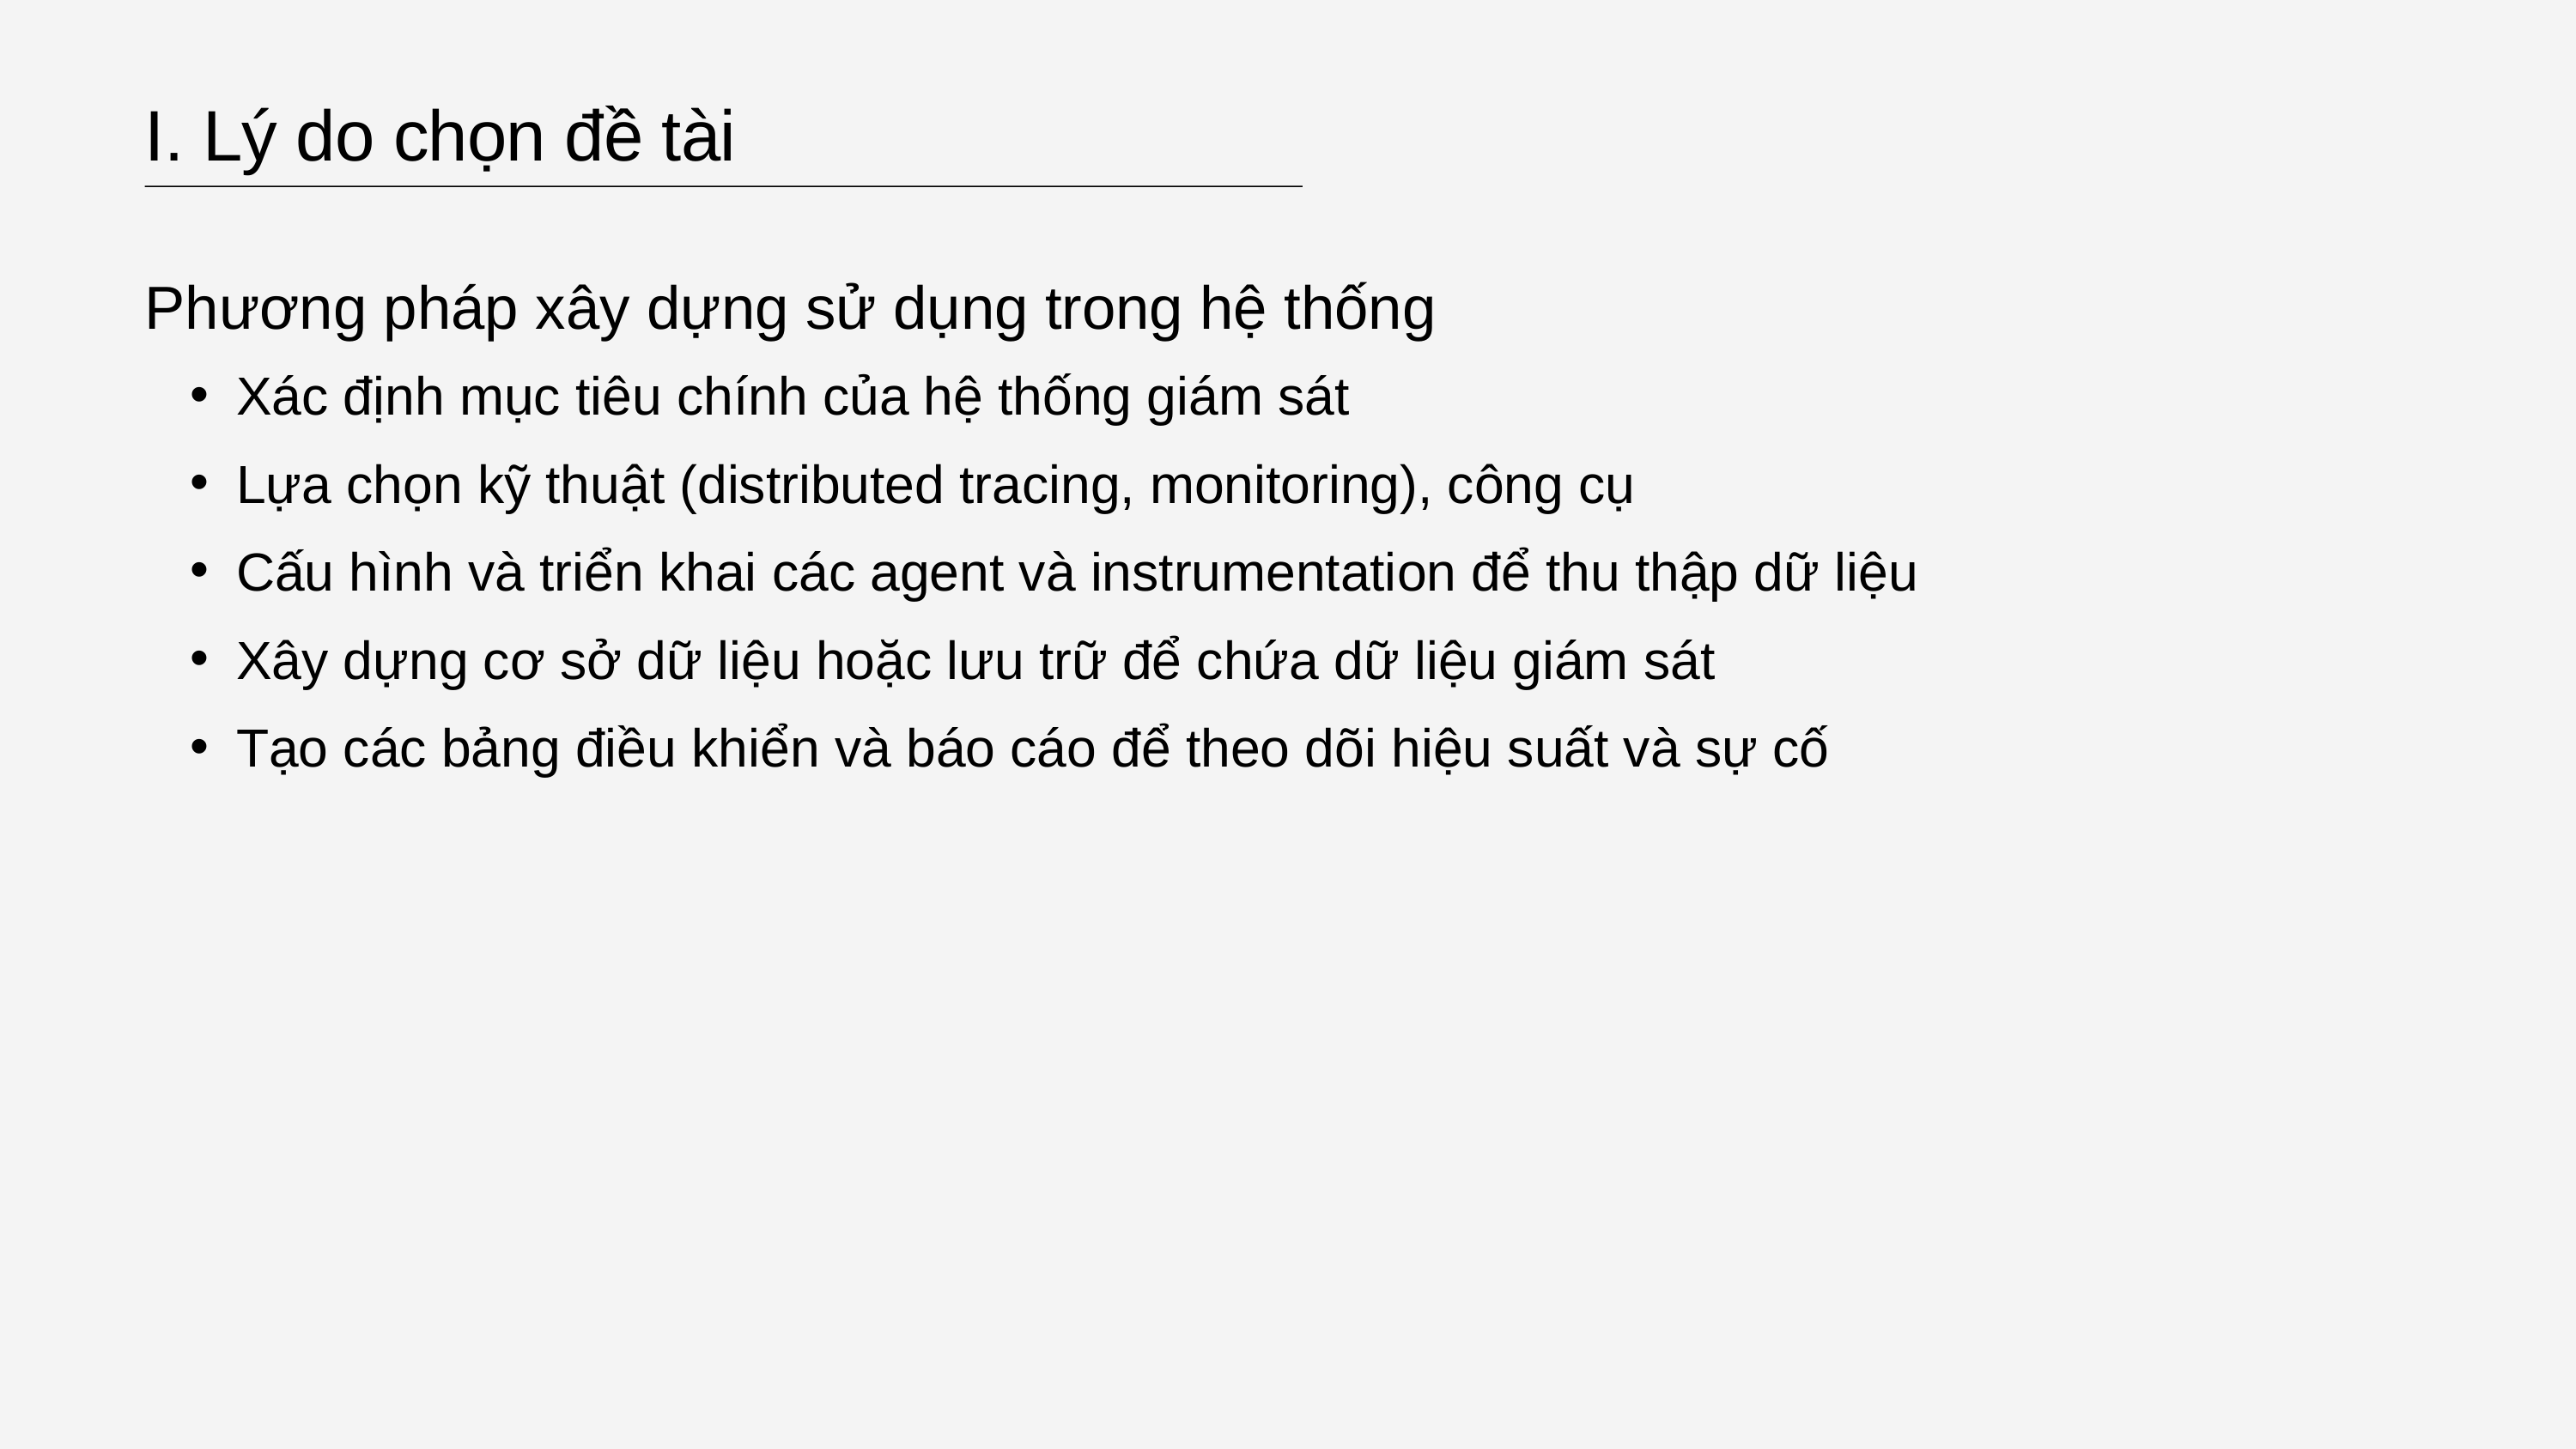

I. Lý do chọn đề tài

Phương pháp xây dựng sử dụng trong hệ thống
Xác định mục tiêu chính của hệ thống giám sát
Lựa chọn kỹ thuật (distributed tracing, monitoring), công cụ
Cấu hình và triển khai các agent và instrumentation để thu thập dữ liệu
Xây dựng cơ sở dữ liệu hoặc lưu trữ để chứa dữ liệu giám sát
Tạo các bảng điều khiển và báo cáo để theo dõi hiệu suất và sự cố